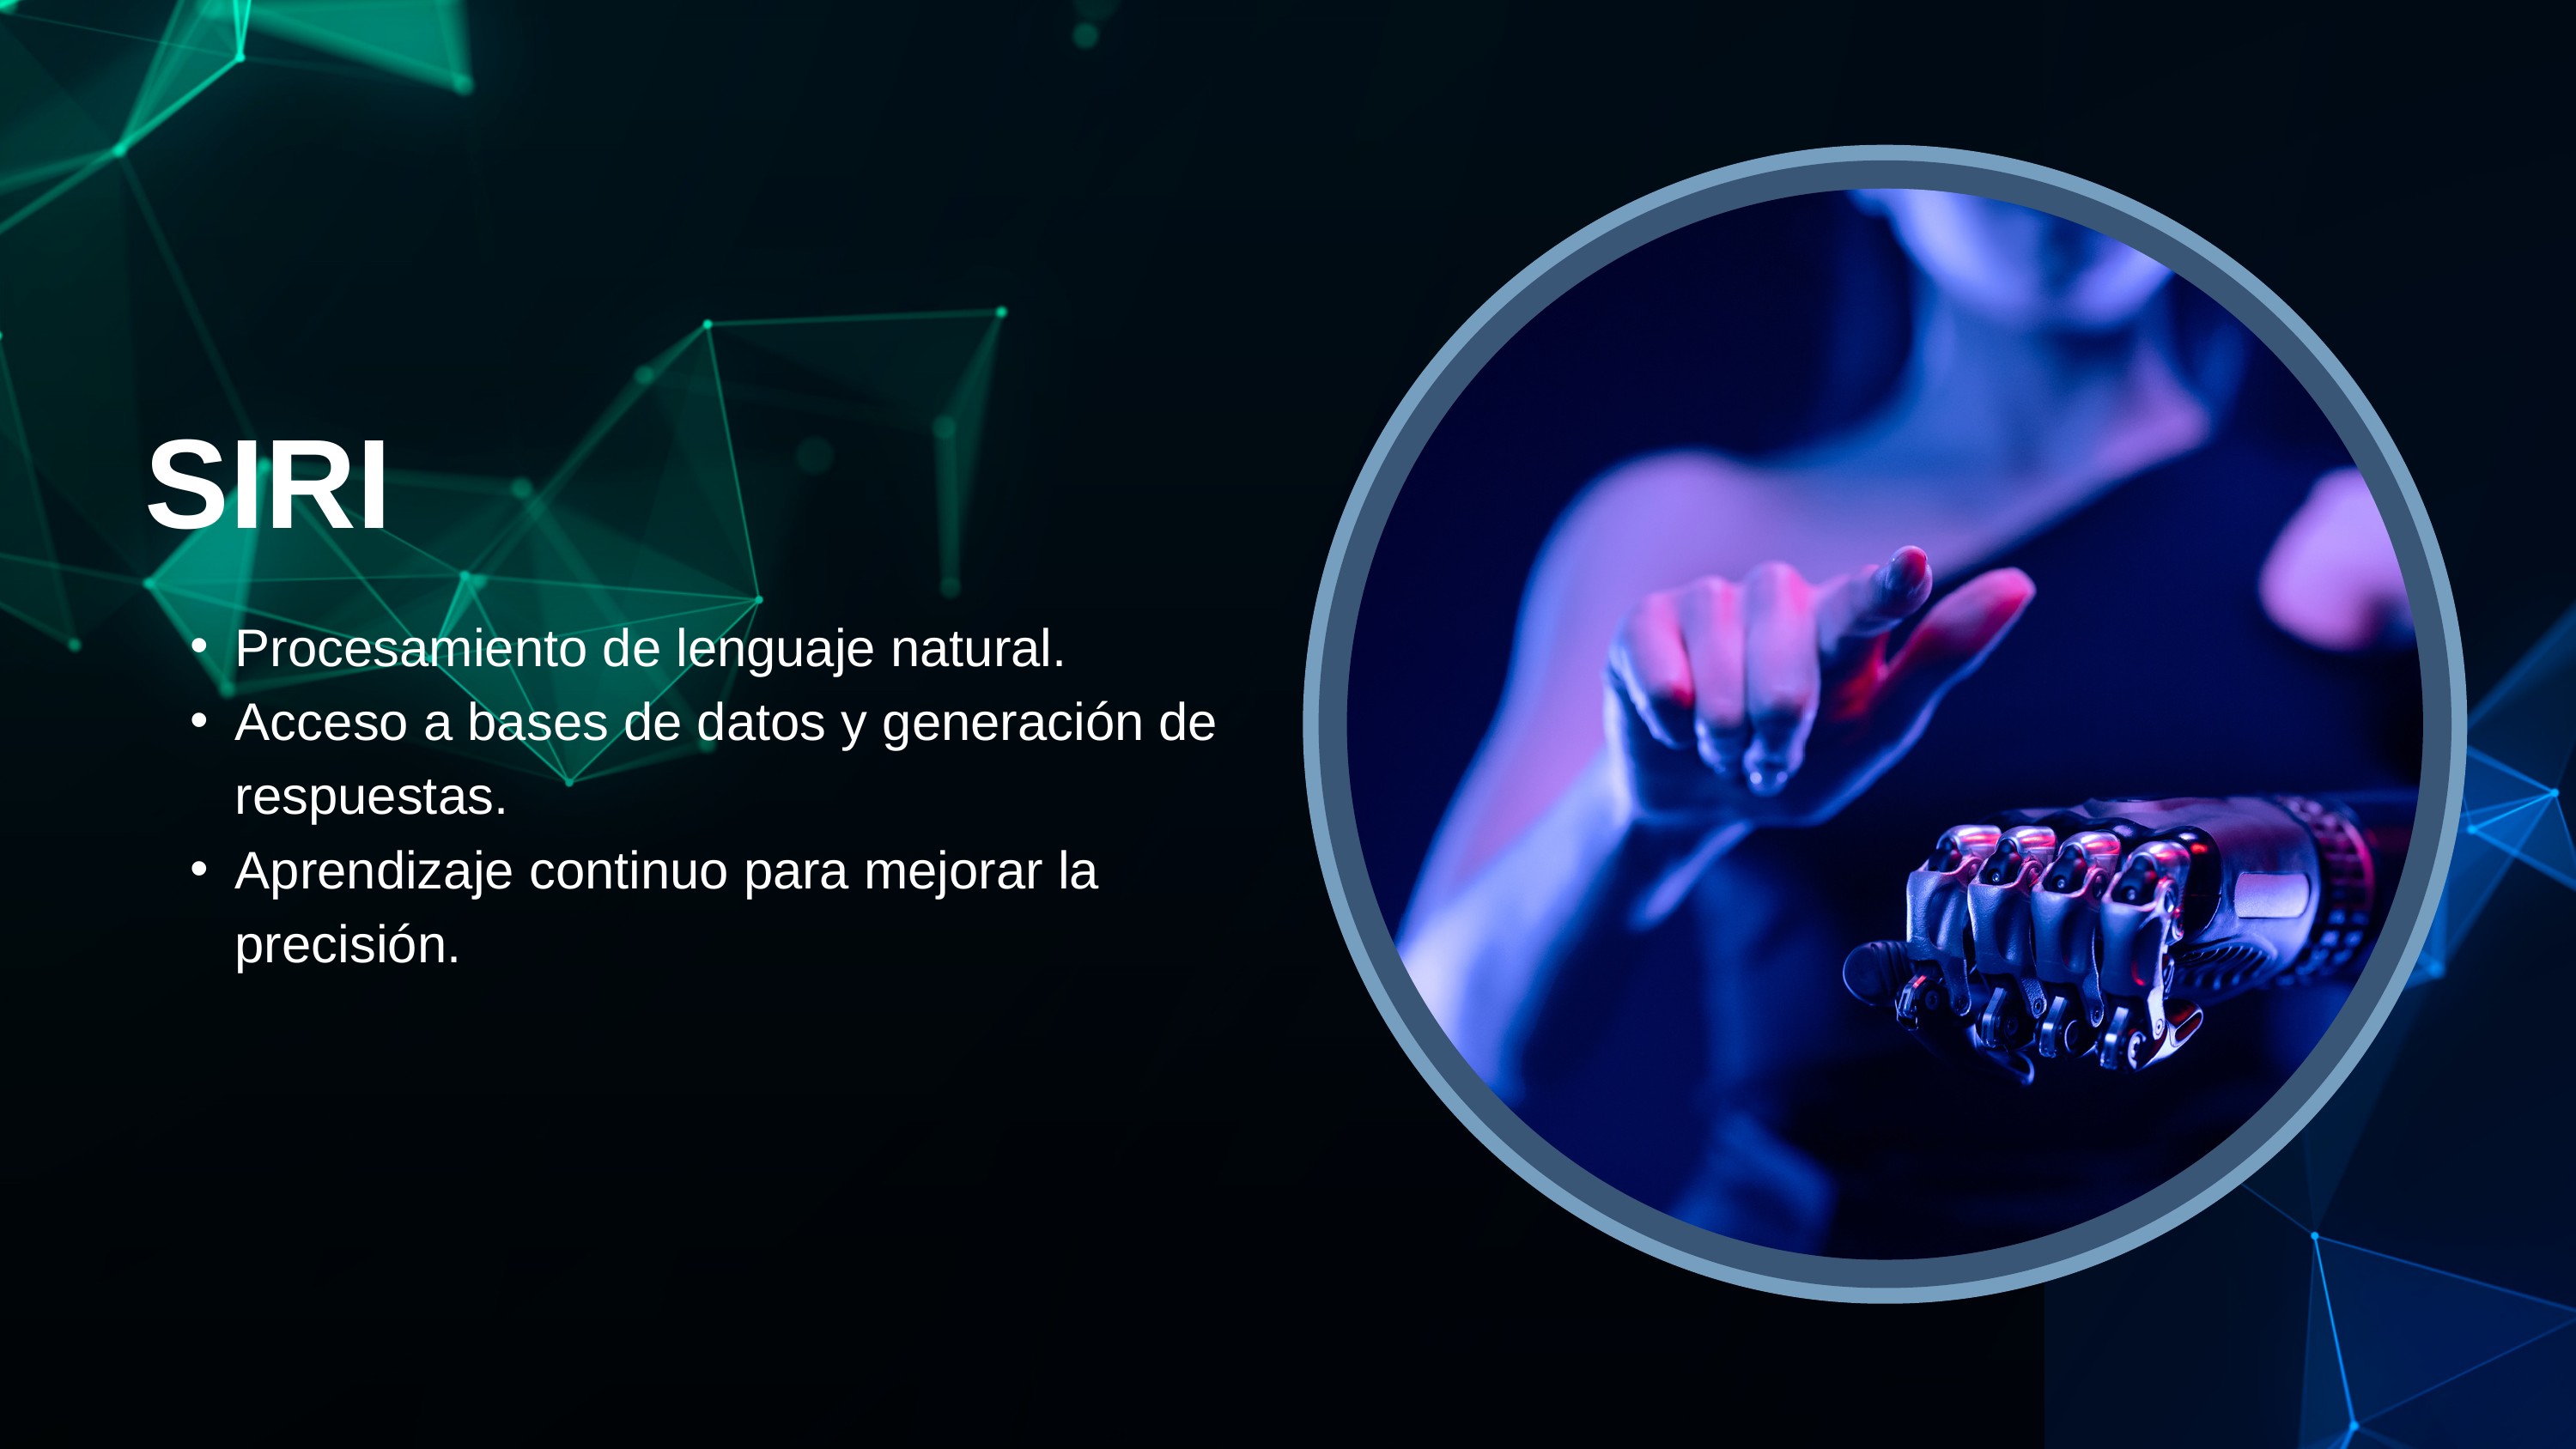

SIRI
Procesamiento de lenguaje natural.
Acceso a bases de datos y generación de respuestas.
Aprendizaje continuo para mejorar la precisión.